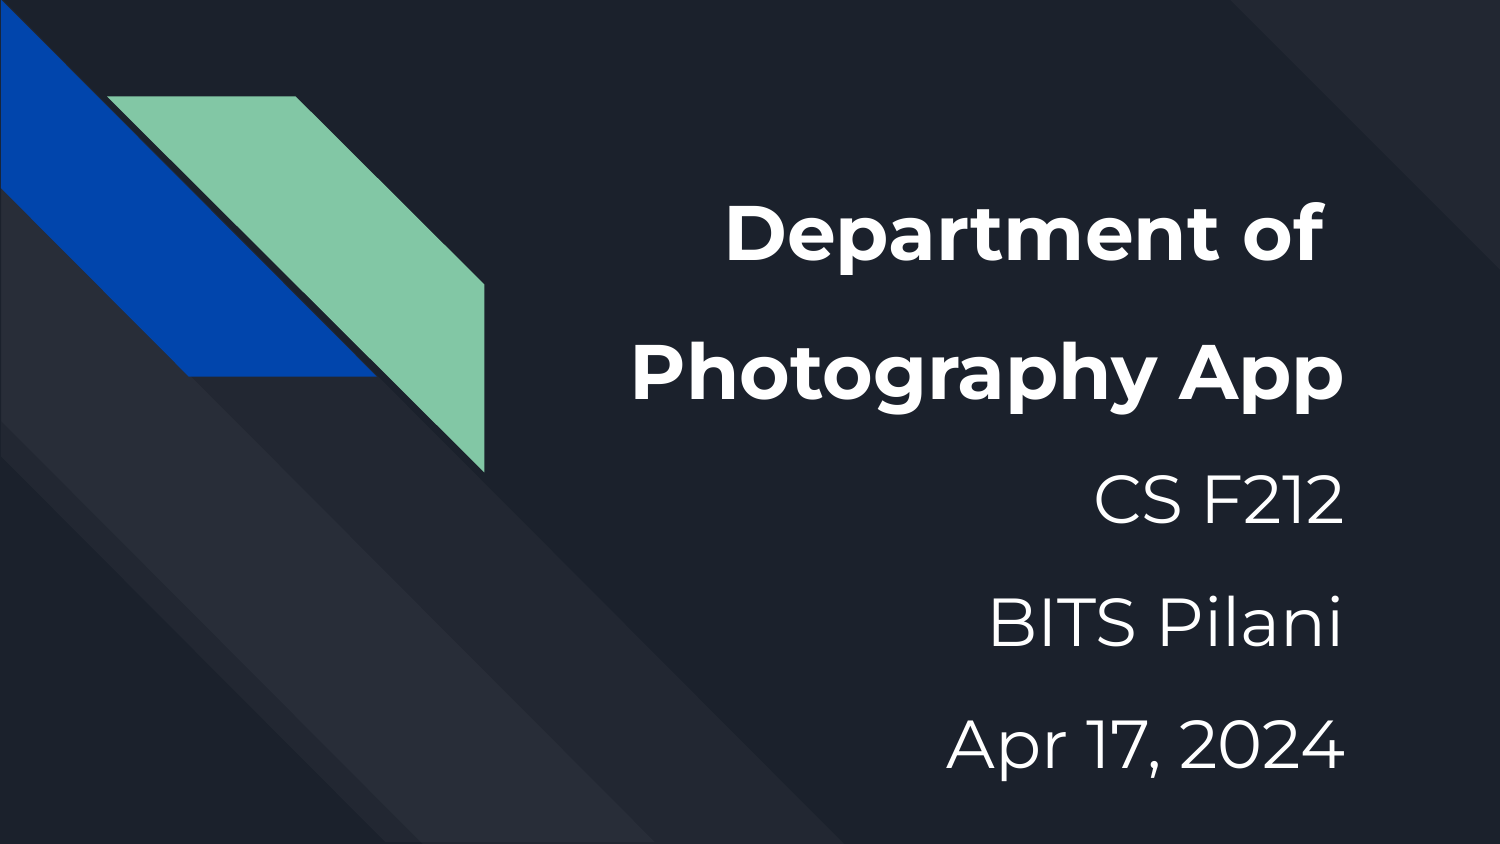

# Department of
Photography App
CS F212
BITS Pilani
Apr 17, 2024